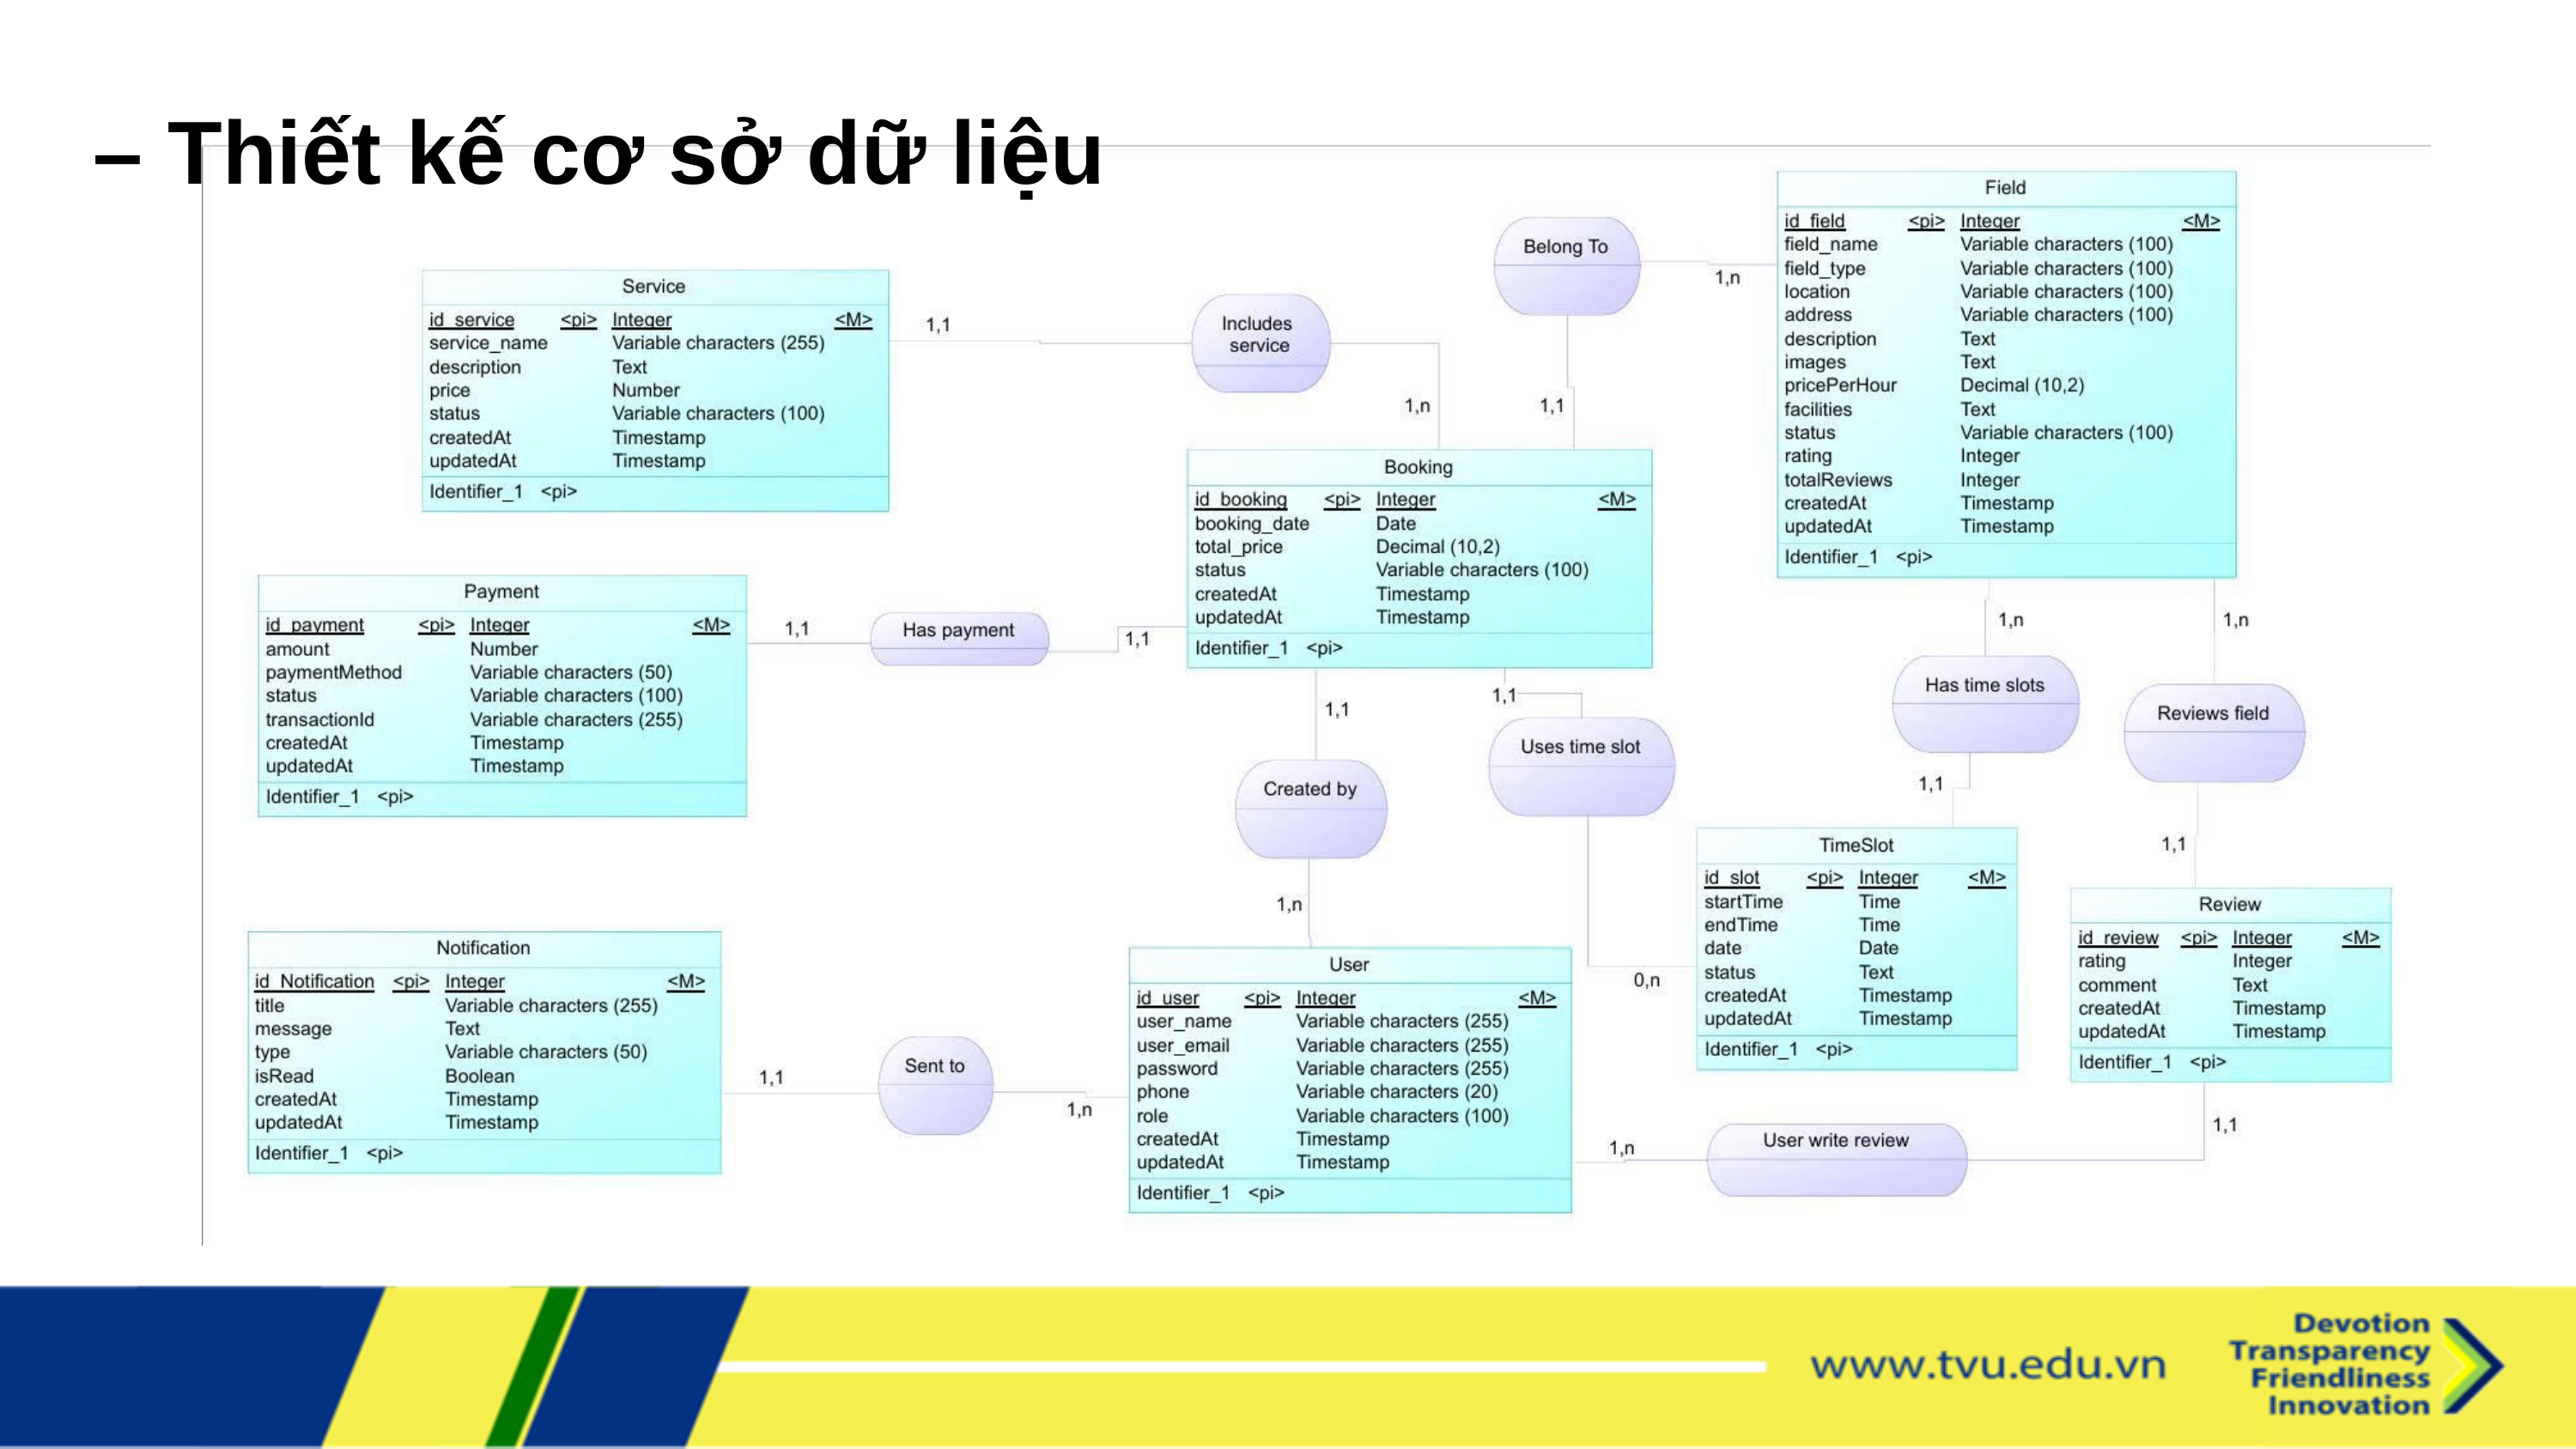

– Thiết kế cơ sở dữ liệu